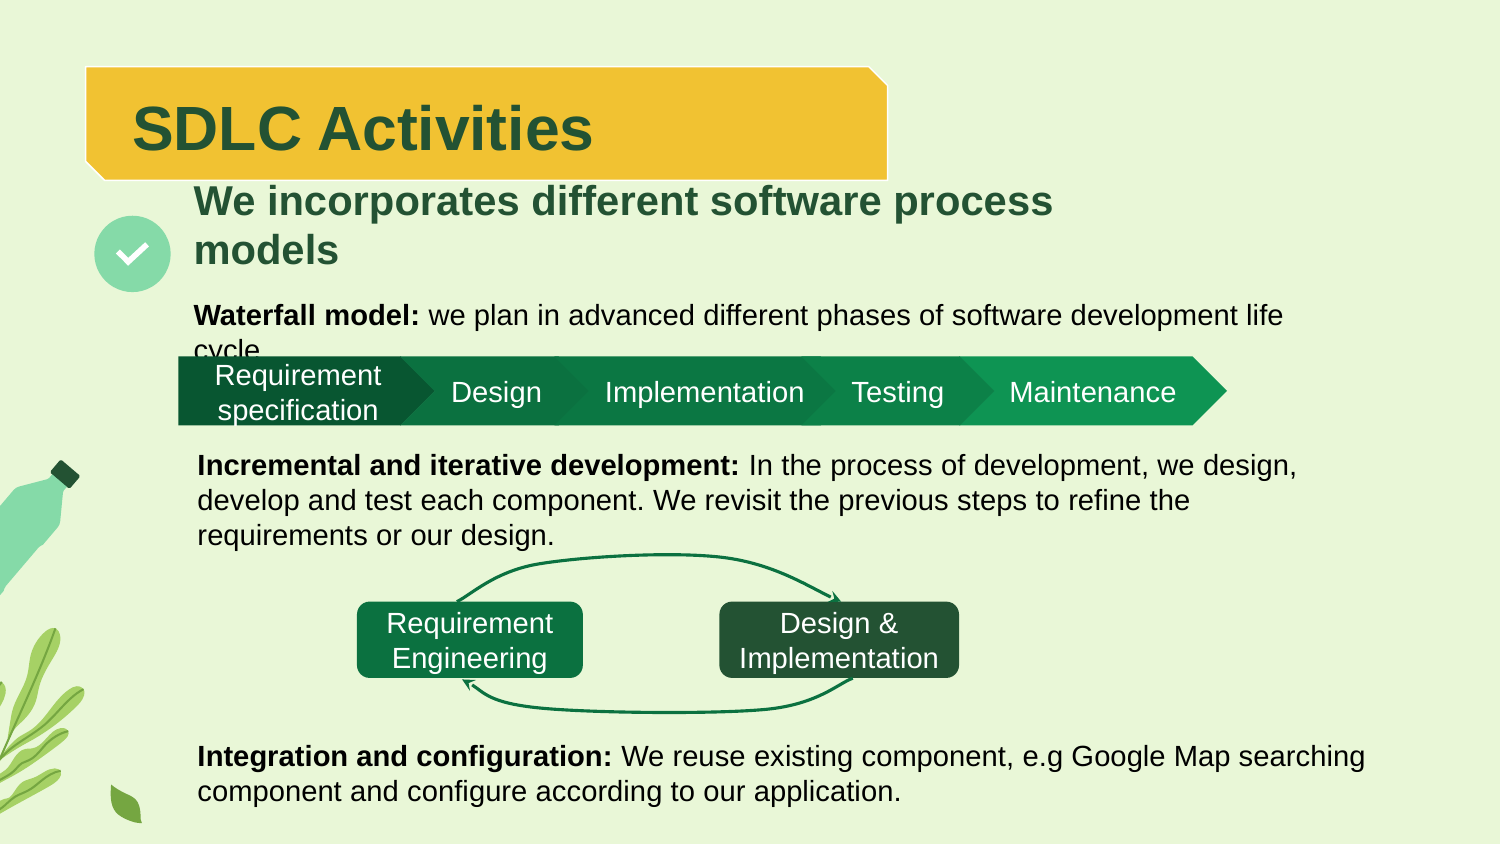

SDLC Activities

# We incorporates different software process models
Waterfall model: we plan in advanced different phases of software development life cycle
Implementation
Design
Testing
Maintenance
Requirement specification
Incremental and iterative development: In the process of development, we design, develop and test each component. We revisit the previous steps to refine the requirements or our design.

Requirement Engineering
Design & Implementation

Integration and configuration: We reuse existing component, e.g Google Map searching component and configure according to our application.